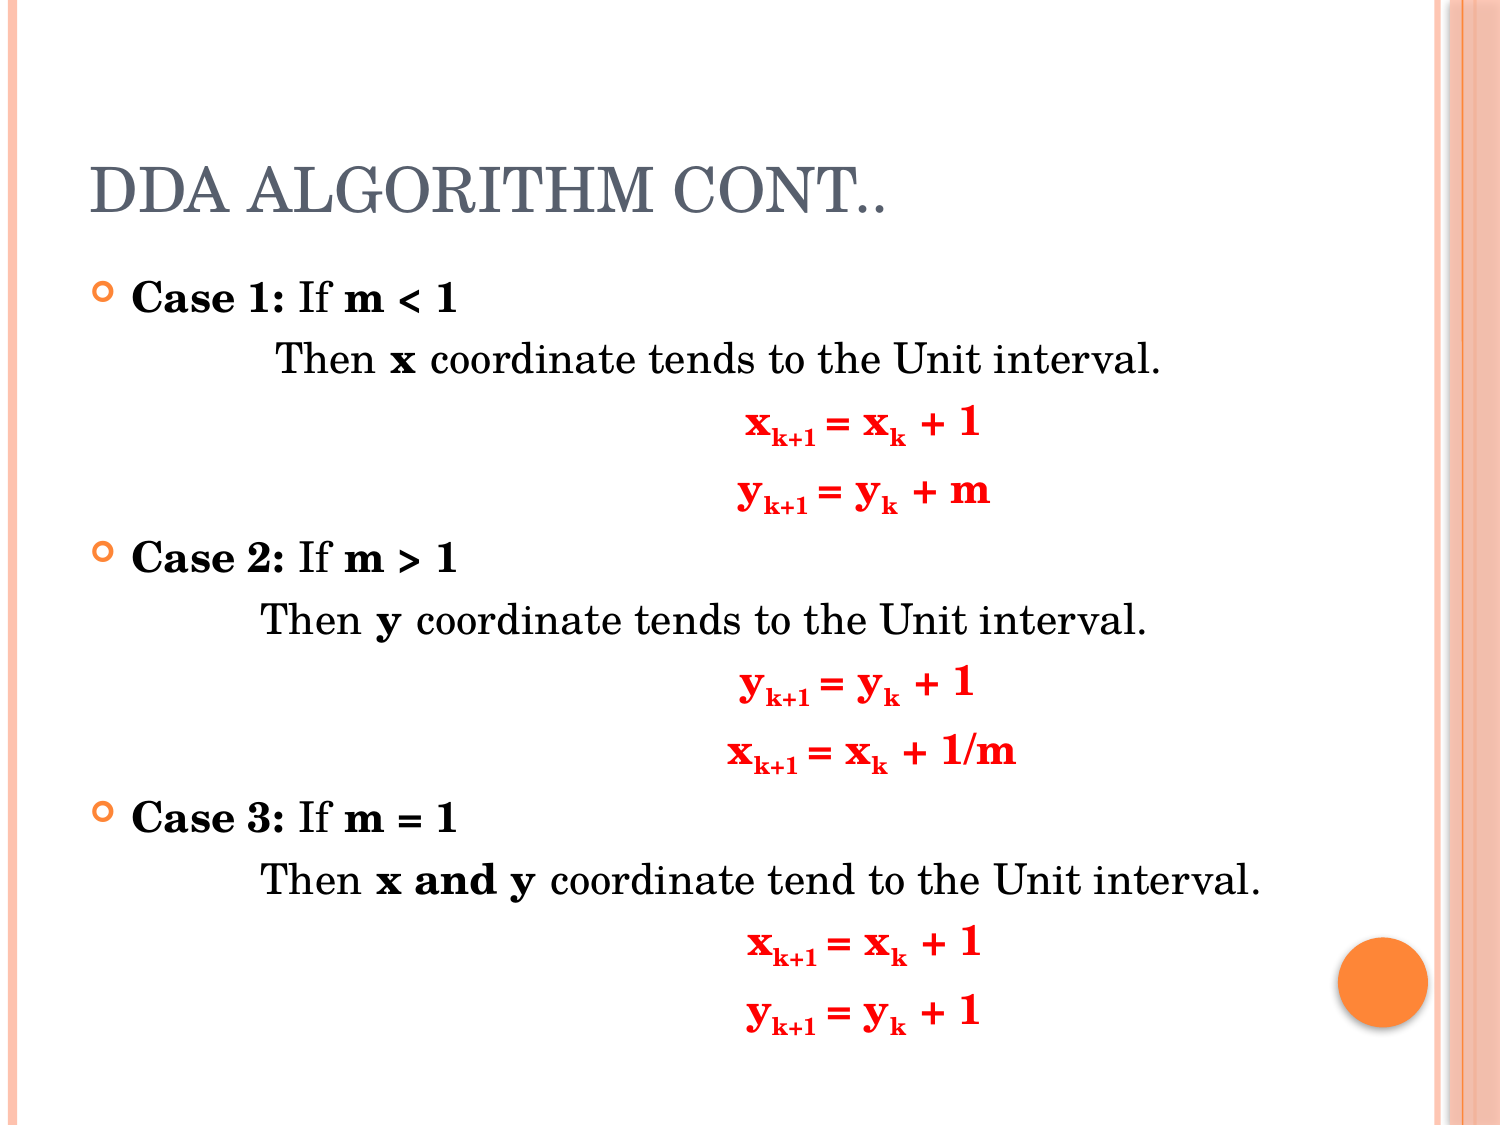

# Dda algorithm cont..
Case 1: If m < 1
             Then x coordinate tends to the Unit interval.
                         xk+1 = xk + 1
                         yk+1 = yk + m
Case 2: If m > 1
            Then y coordinate tends to the Unit interval.
                        yk+1 = yk + 1
                          xk+1 = xk + 1/m
Case 3: If m = 1
            Then x and y coordinate tend to the Unit interval.
                         xk+1 = xk + 1
                         yk+1 = yk + 1